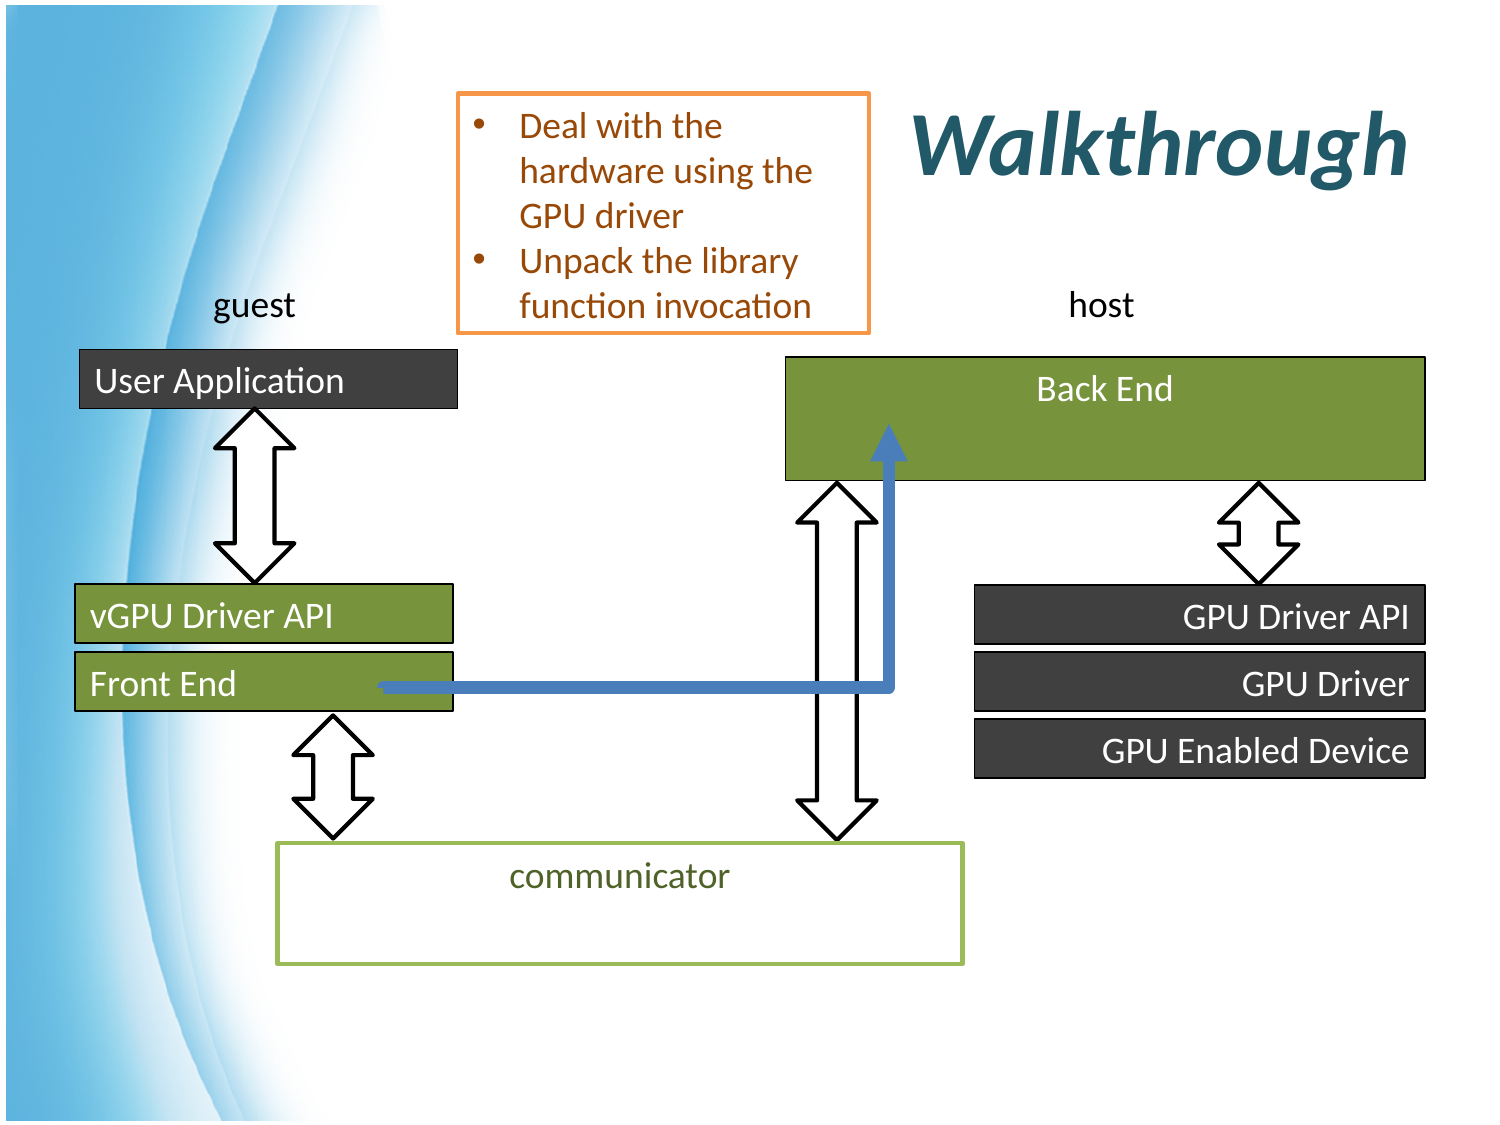

# Walkthrough
Deal with the hardware using the GPU driver
Unpack the library function invocation
guest
host
User Application

Back End

vGPU Driver API
Front End
GPU Driver API
GPU Driver
GPU Enabled Device

communicator